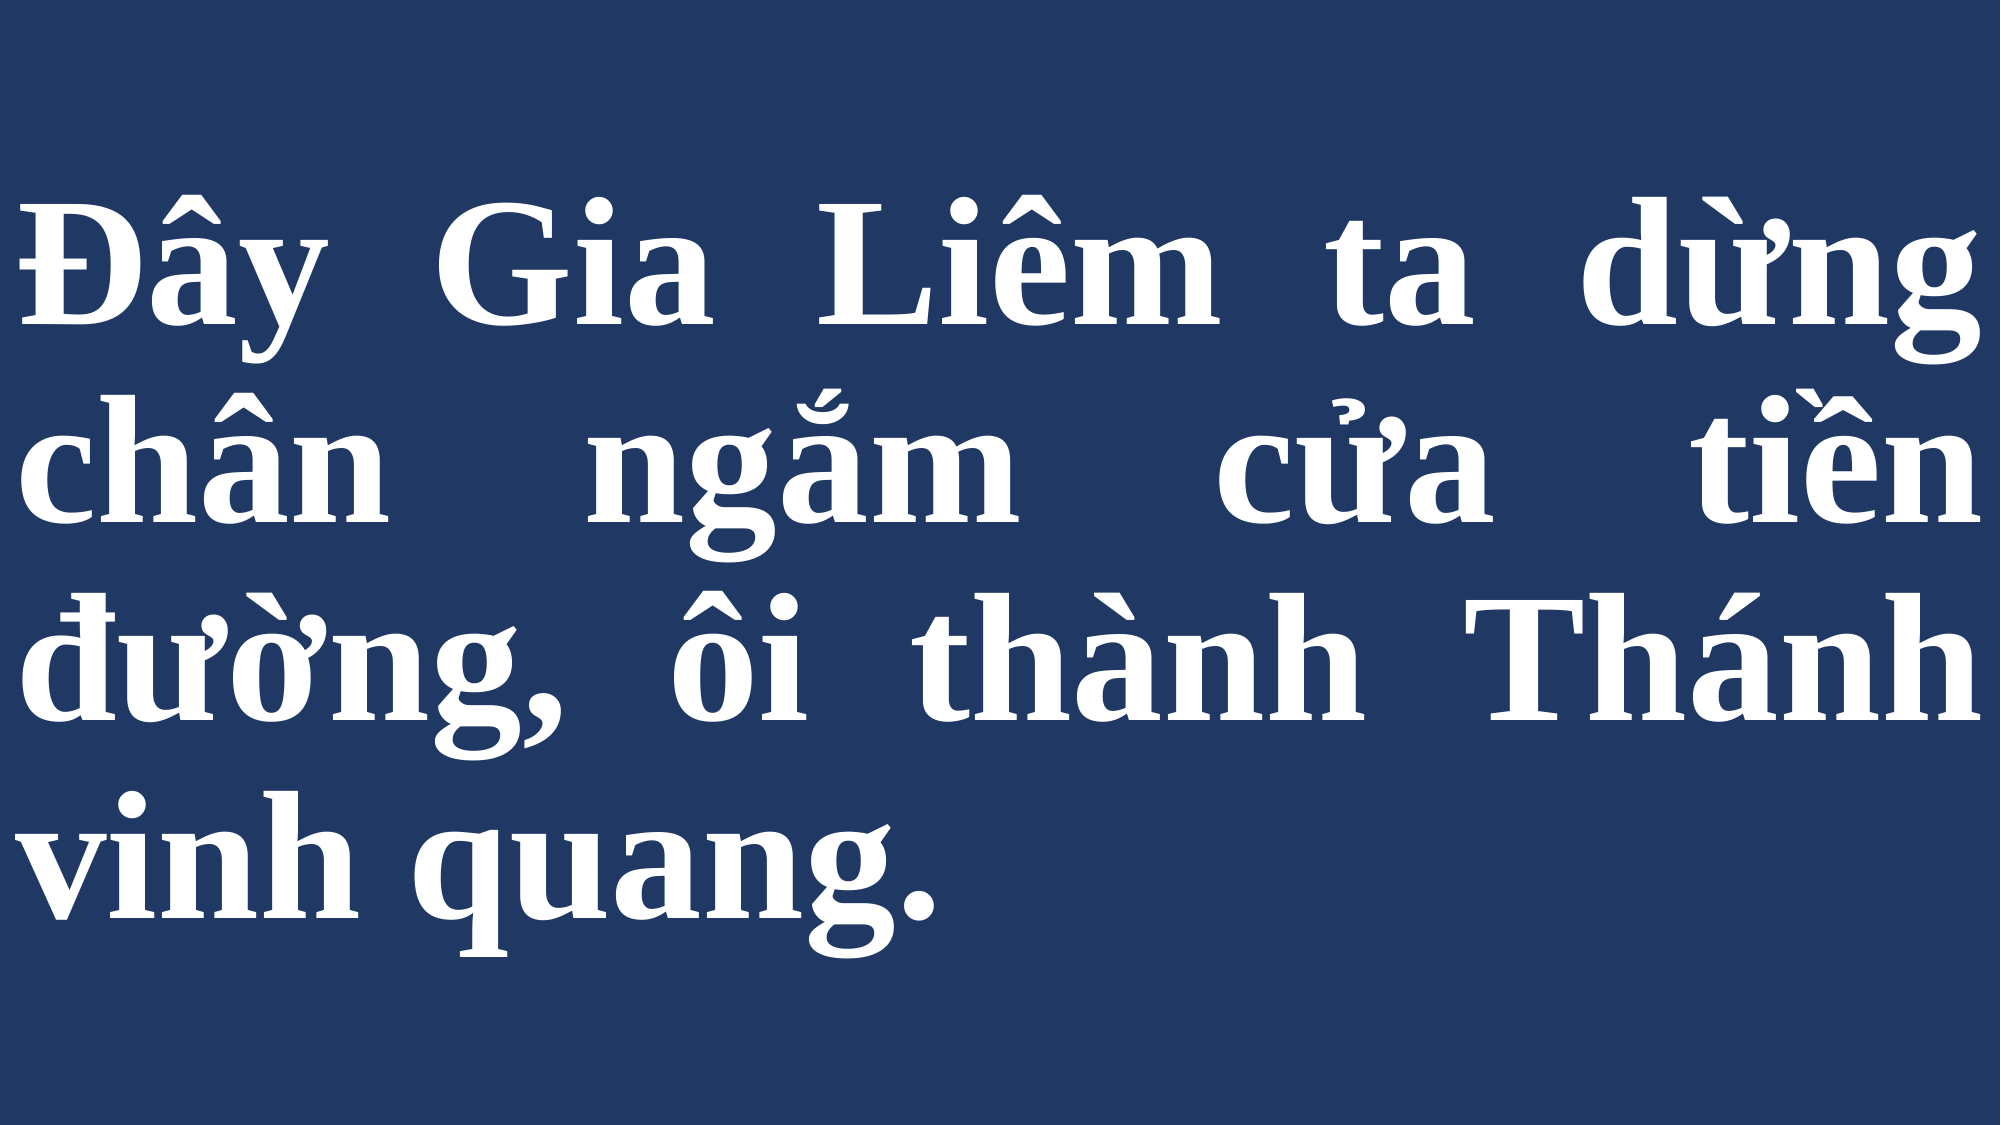

# Đây Gia Liêm ta dừng chân ngắm cửa tiền đường, ôi thành Thánh vinh quang.